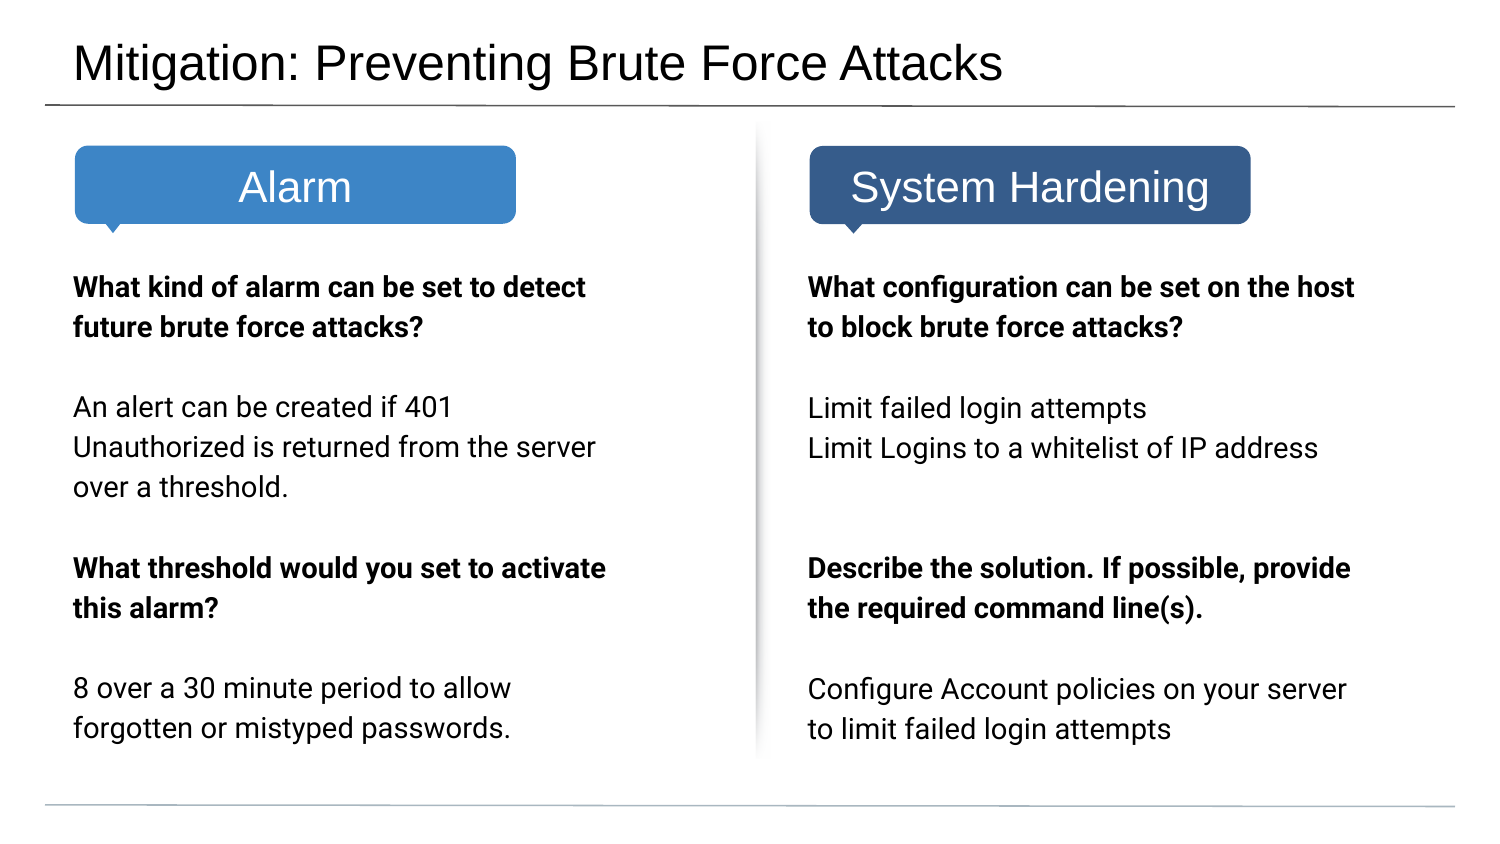

# Mitigation: Preventing Brute Force Attacks
What kind of alarm can be set to detect future brute force attacks?

An alert can be created if 401 Unauthorized is returned from the server over a threshold.

What threshold would you set to activate this alarm?

8 over a 30 minute period to allow forgotten or mistyped passwords.

What configuration can be set on the host to block brute force attacks?

Limit failed login attempts
Limit Logins to a whitelist of IP address

Describe the solution. If possible, provide the required command line(s).

Configure Account policies on your server to limit failed login attempts